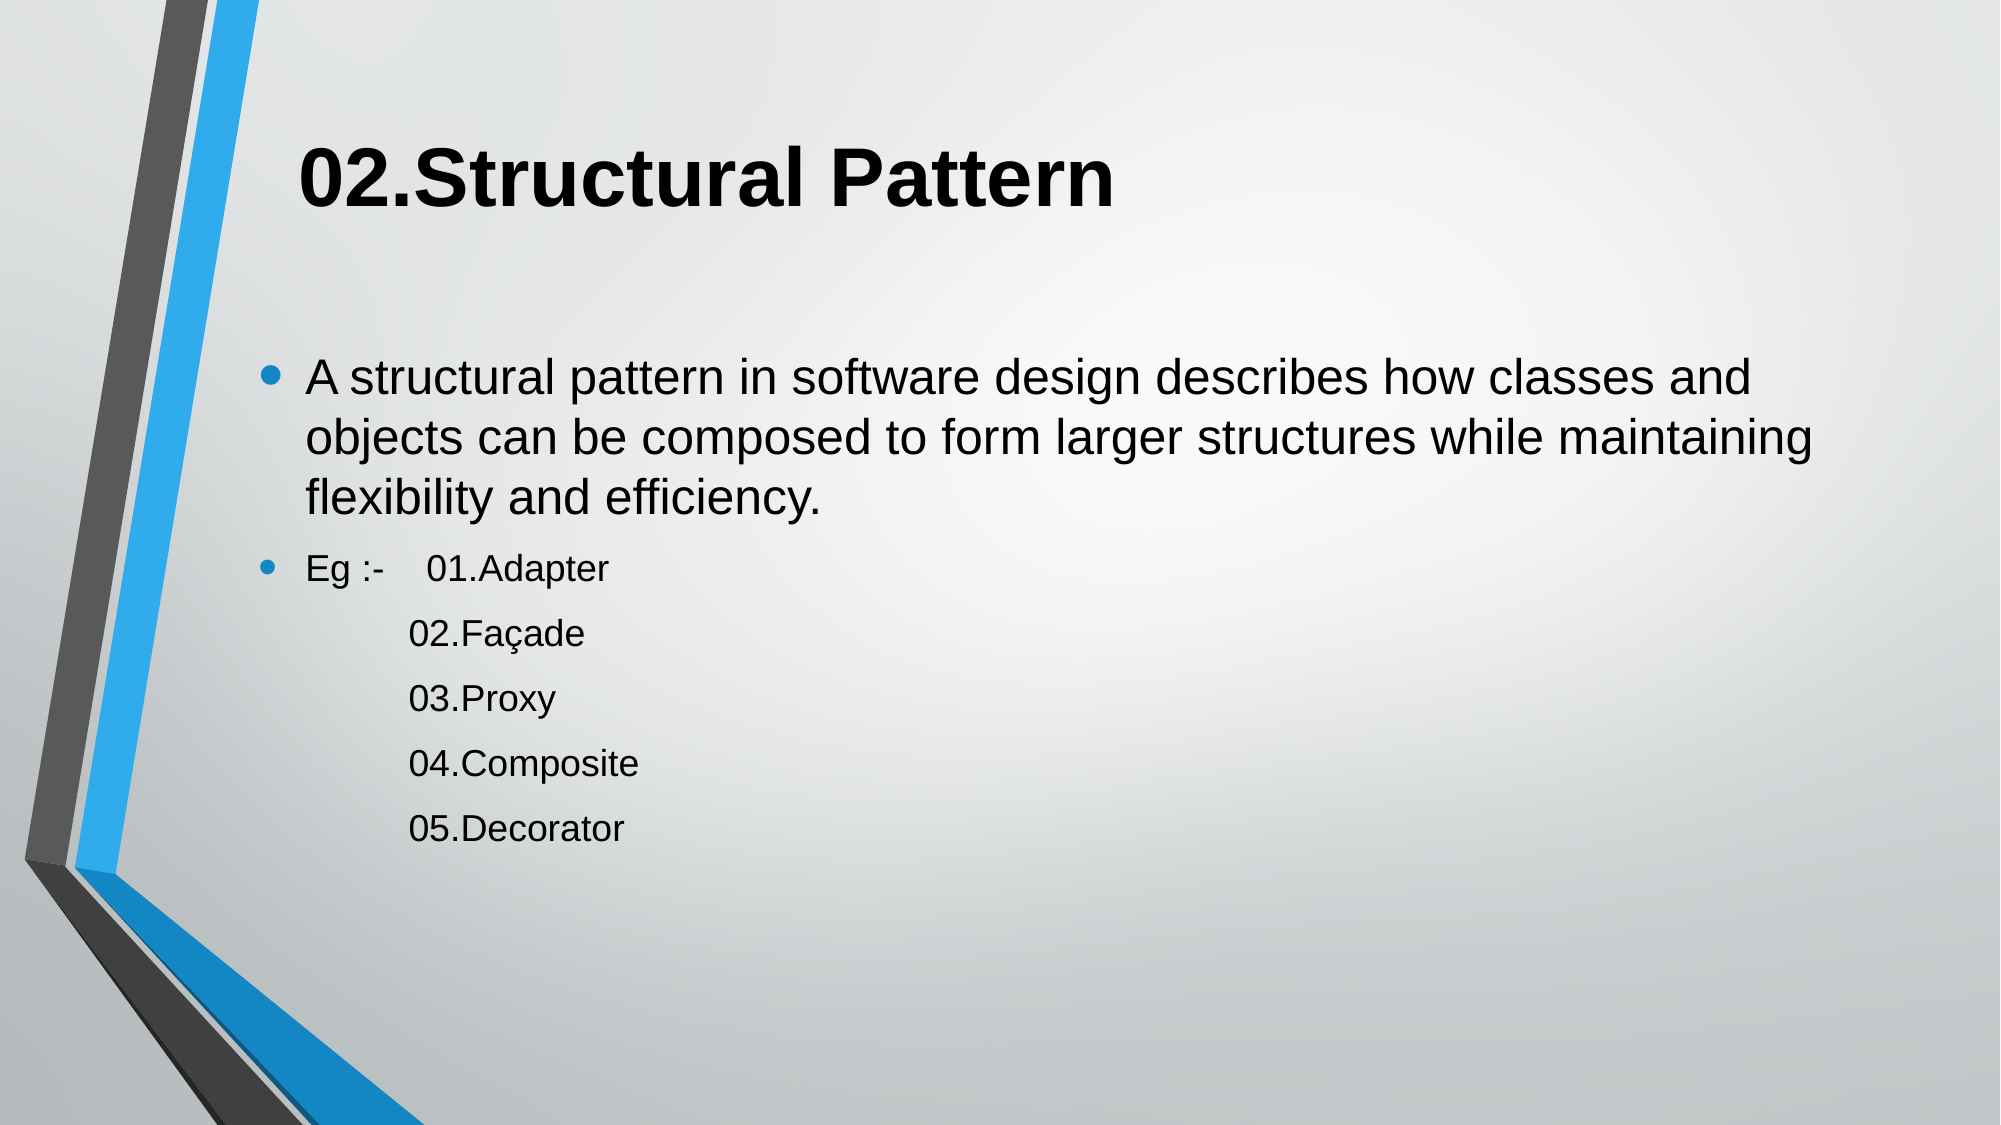

# 02.Structural Pattern
A structural pattern in software design describes how classes and objects can be composed to form larger structures while maintaining flexibility and efficiency.
Eg :-    01.Adapter
02.Façade
03.Proxy
04.Composite
05.Decorator